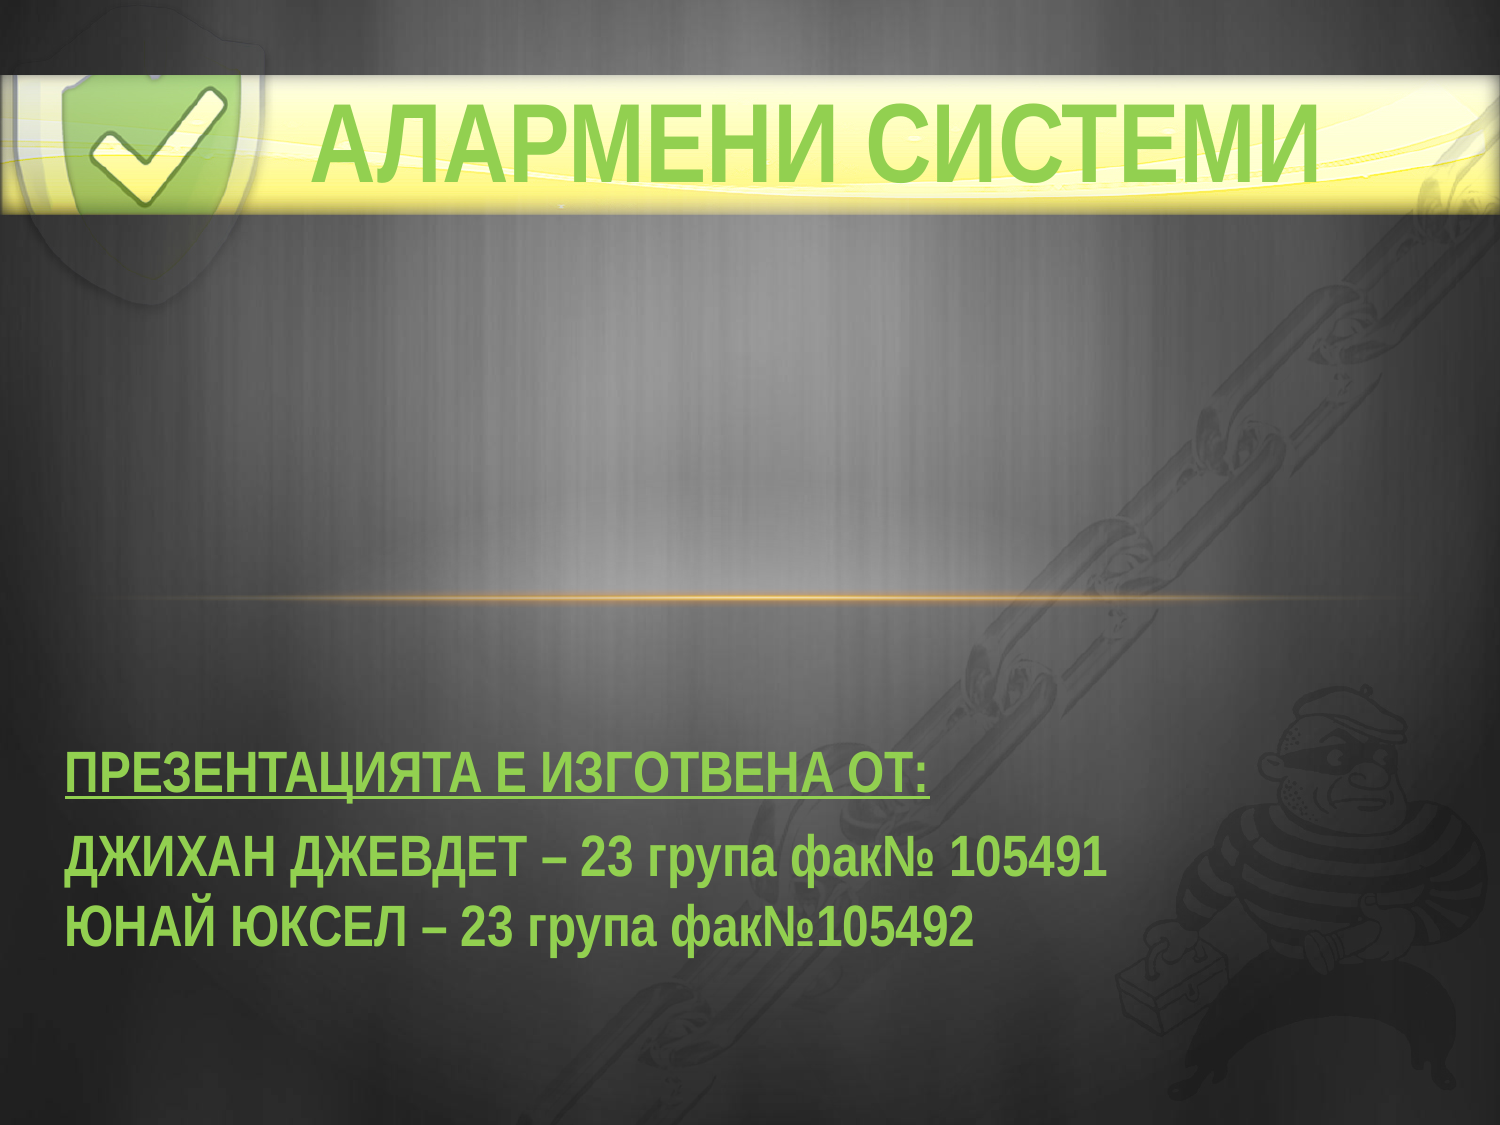

АЛАРМЕНИ СИСТЕМИ
ПРЕЗЕНТАЦИЯТА Е ИЗГОТВЕНА ОТ:
ДЖИХАН ДЖЕВДЕТ – 23 група фак№ 105491
ЮНАЙ ЮКСЕЛ – 23 група фак№105492